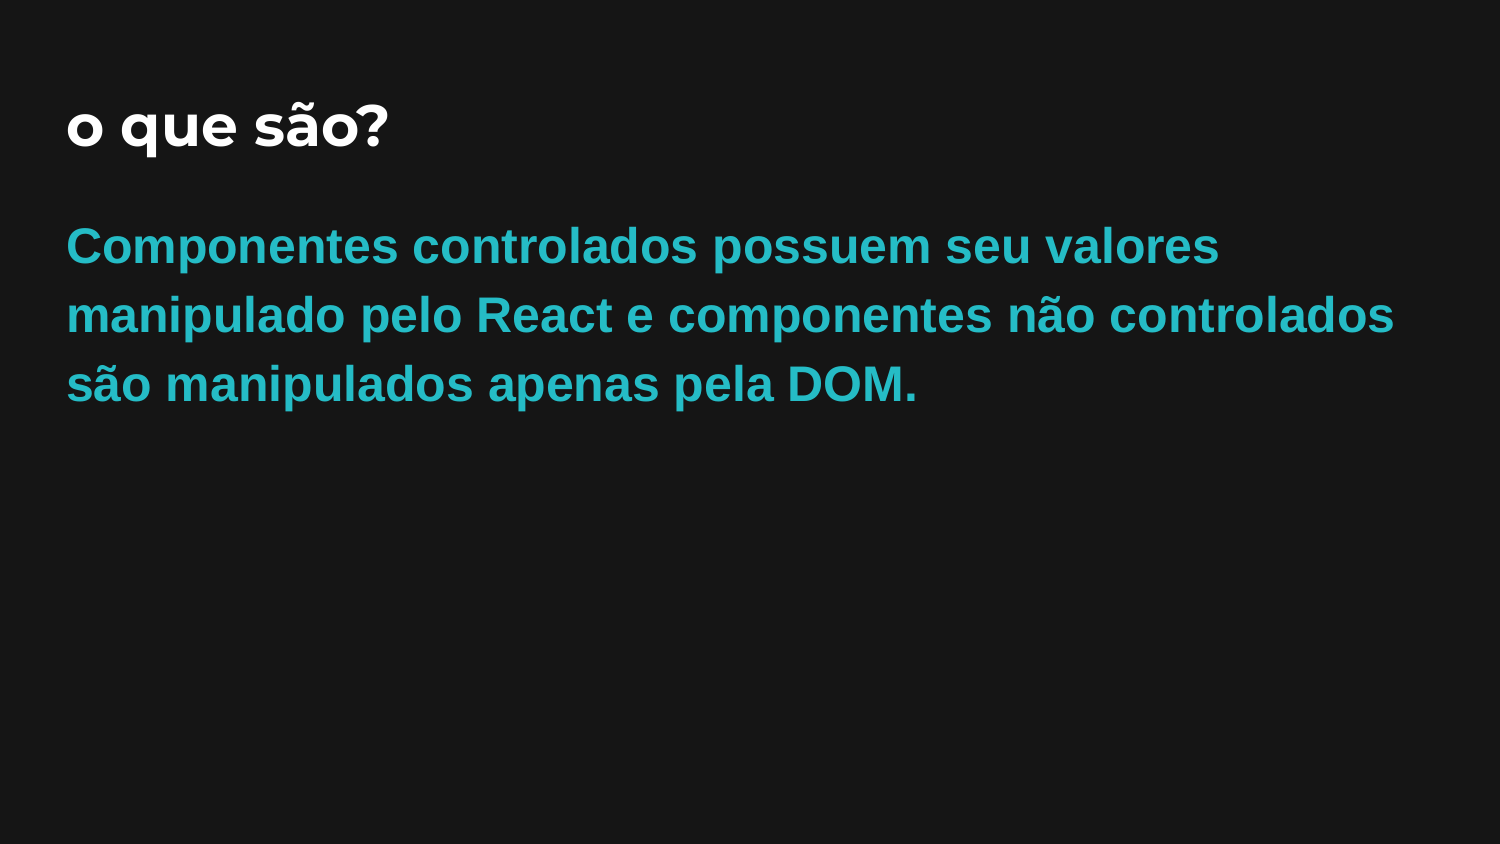

# o que são?
Componentes controlados possuem seu valores manipulado pelo React e componentes não controlados são manipulados apenas pela DOM.